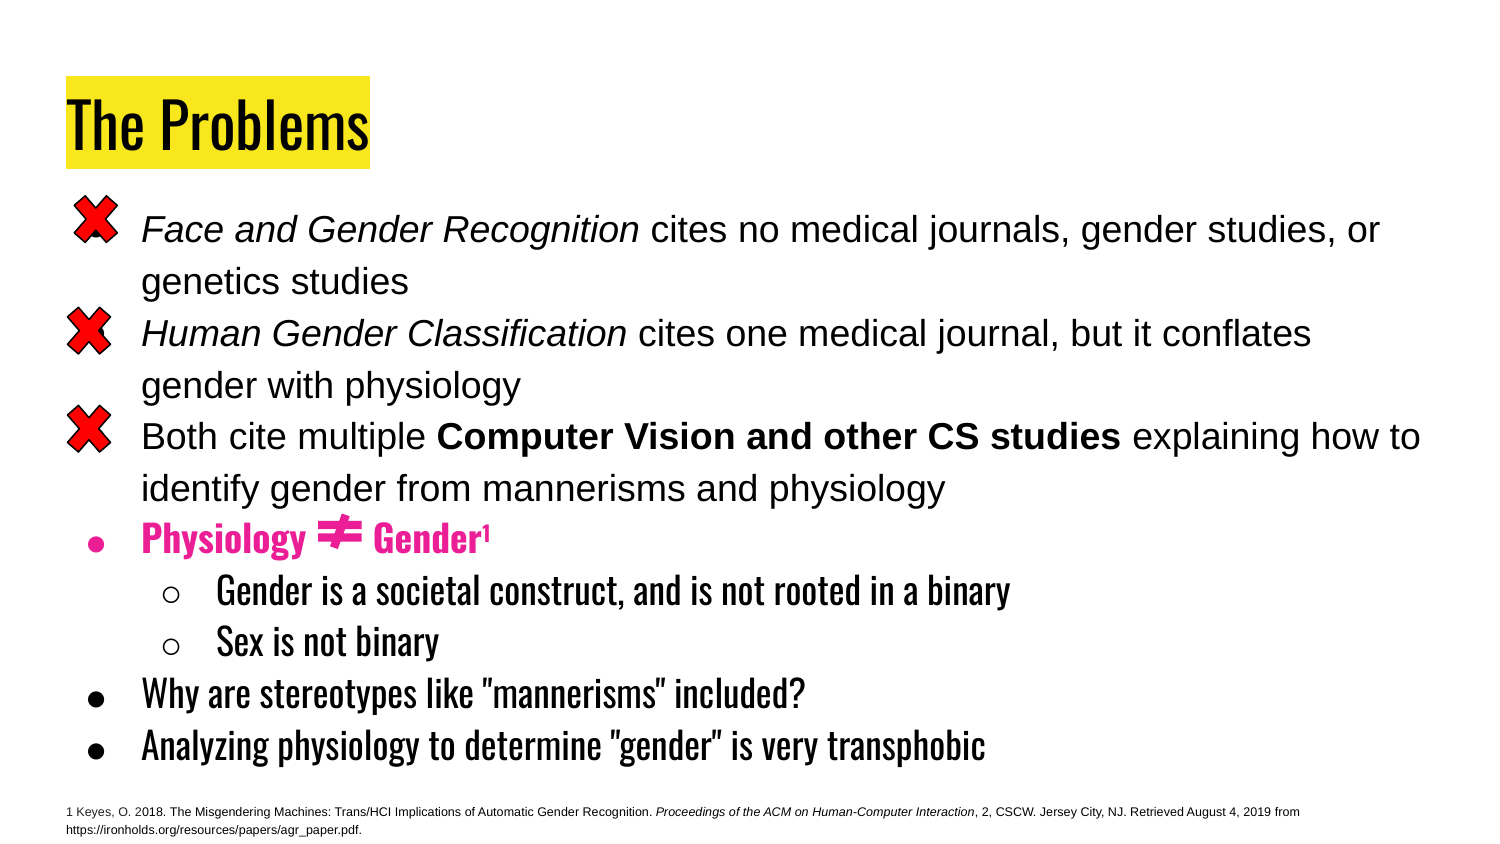

# The Problems
Face and Gender Recognition cites no medical journals, gender studies, or genetics studies
Human Gender Classification cites one medical journal, but it conflates gender with physiology
Both cite multiple Computer Vision and other CS studies explaining how to identify gender from mannerisms and physiology
Physiology       Gender1
Gender is a societal construct, and is not rooted in a binary
Sex is not binary
Why are stereotypes like "mannerisms" included?
Analyzing physiology to determine "gender" is very transphobic

1 Keyes, O. 2018. The Misgendering Machines: Trans/HCI Implications of Automatic Gender Recognition. Proceedings of the ACM on Human-Computer Interaction, 2, CSCW. Jersey City, NJ. Retrieved August 4, 2019 from https://ironholds.org/resources/papers/agr_paper.pdf.